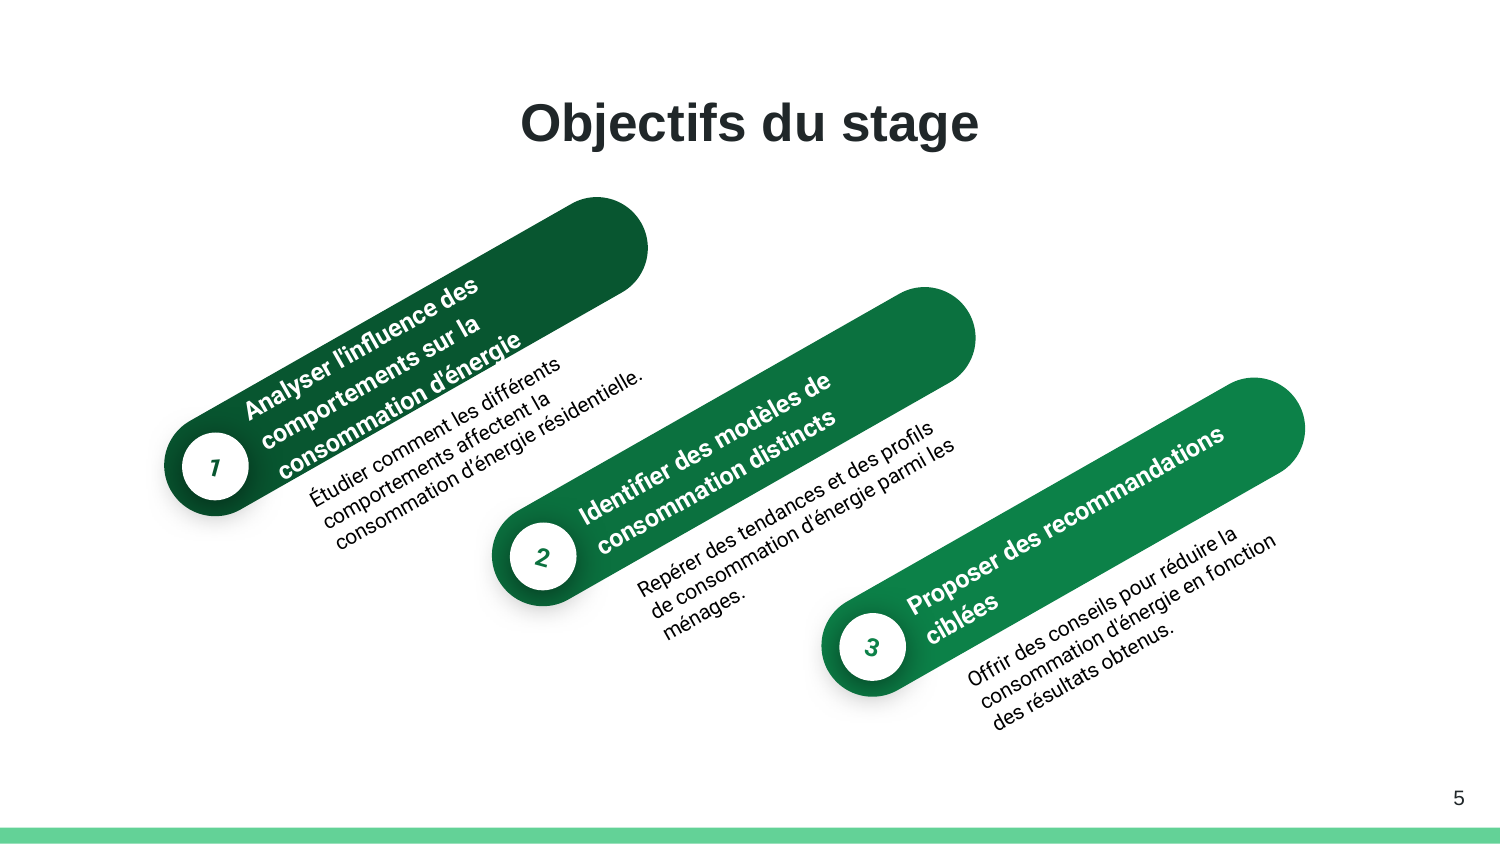

# Objectifs du stage

Analyser l'influence des comportements sur la consommation d'énergie
Étudier comment les différents comportements affectent la consommation d’énergie résidentielle.
1

Identifier des modèles de consommation distincts
Repérer des tendances et des profils de consommation d'énergie parmi les ménages.
2

Proposer des recommandations ciblées
Offrir des conseils pour réduire la consommation d'énergie en fonction des résultats obtenus.
3
5